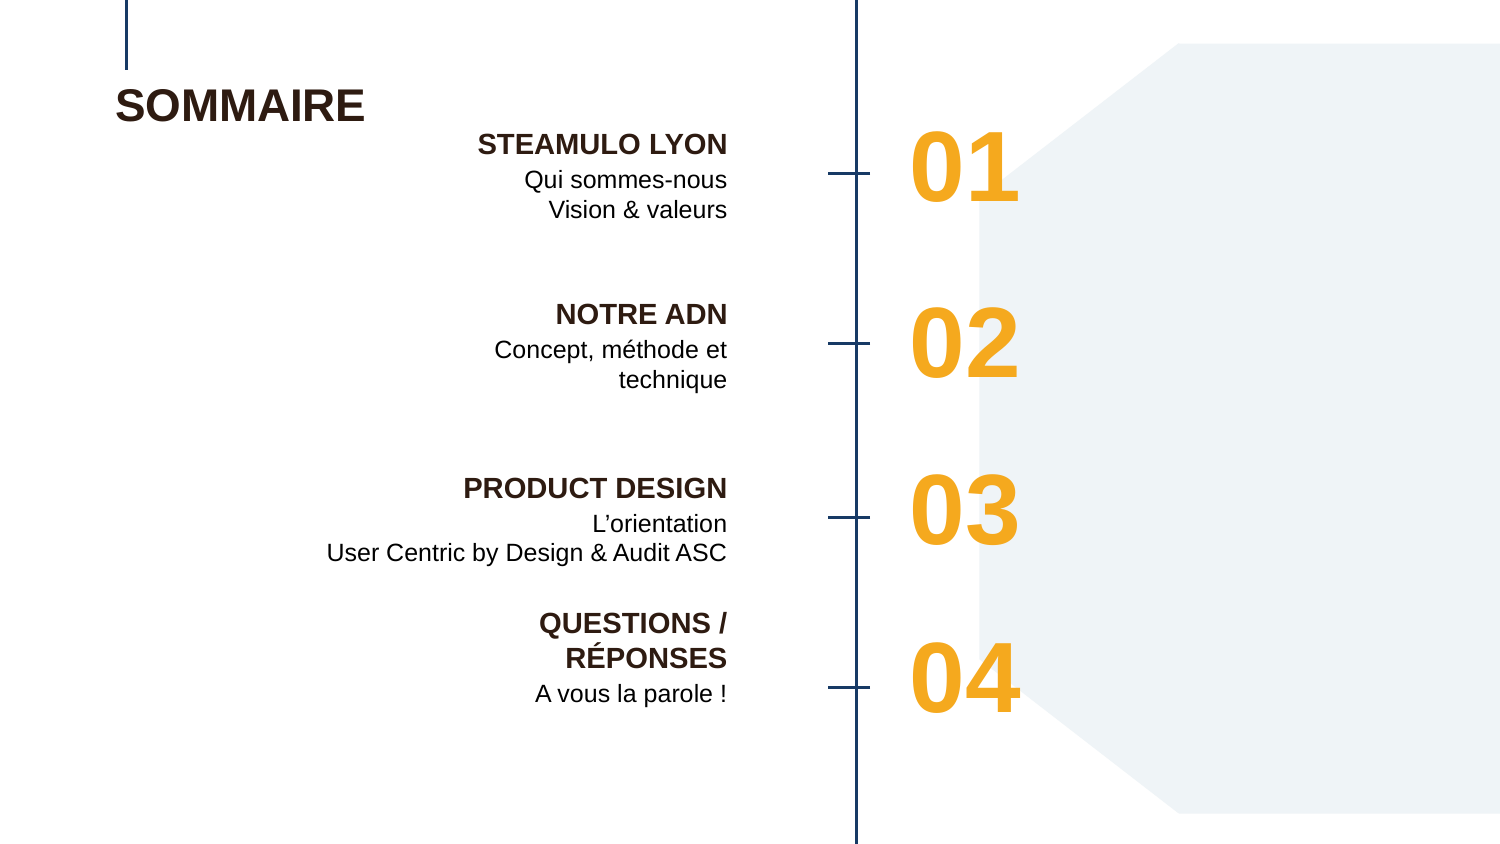

SOMMAIRE
# STEAMULO LYON
01
Qui sommes-nous
Vision & valeurs
NOTRE ADN
02
Concept, méthode et technique
PRODUCT DESIGN
03
L’orientation
User Centric by Design & Audit ASC
QUESTIONS / RÉPONSES
04
A vous la parole !